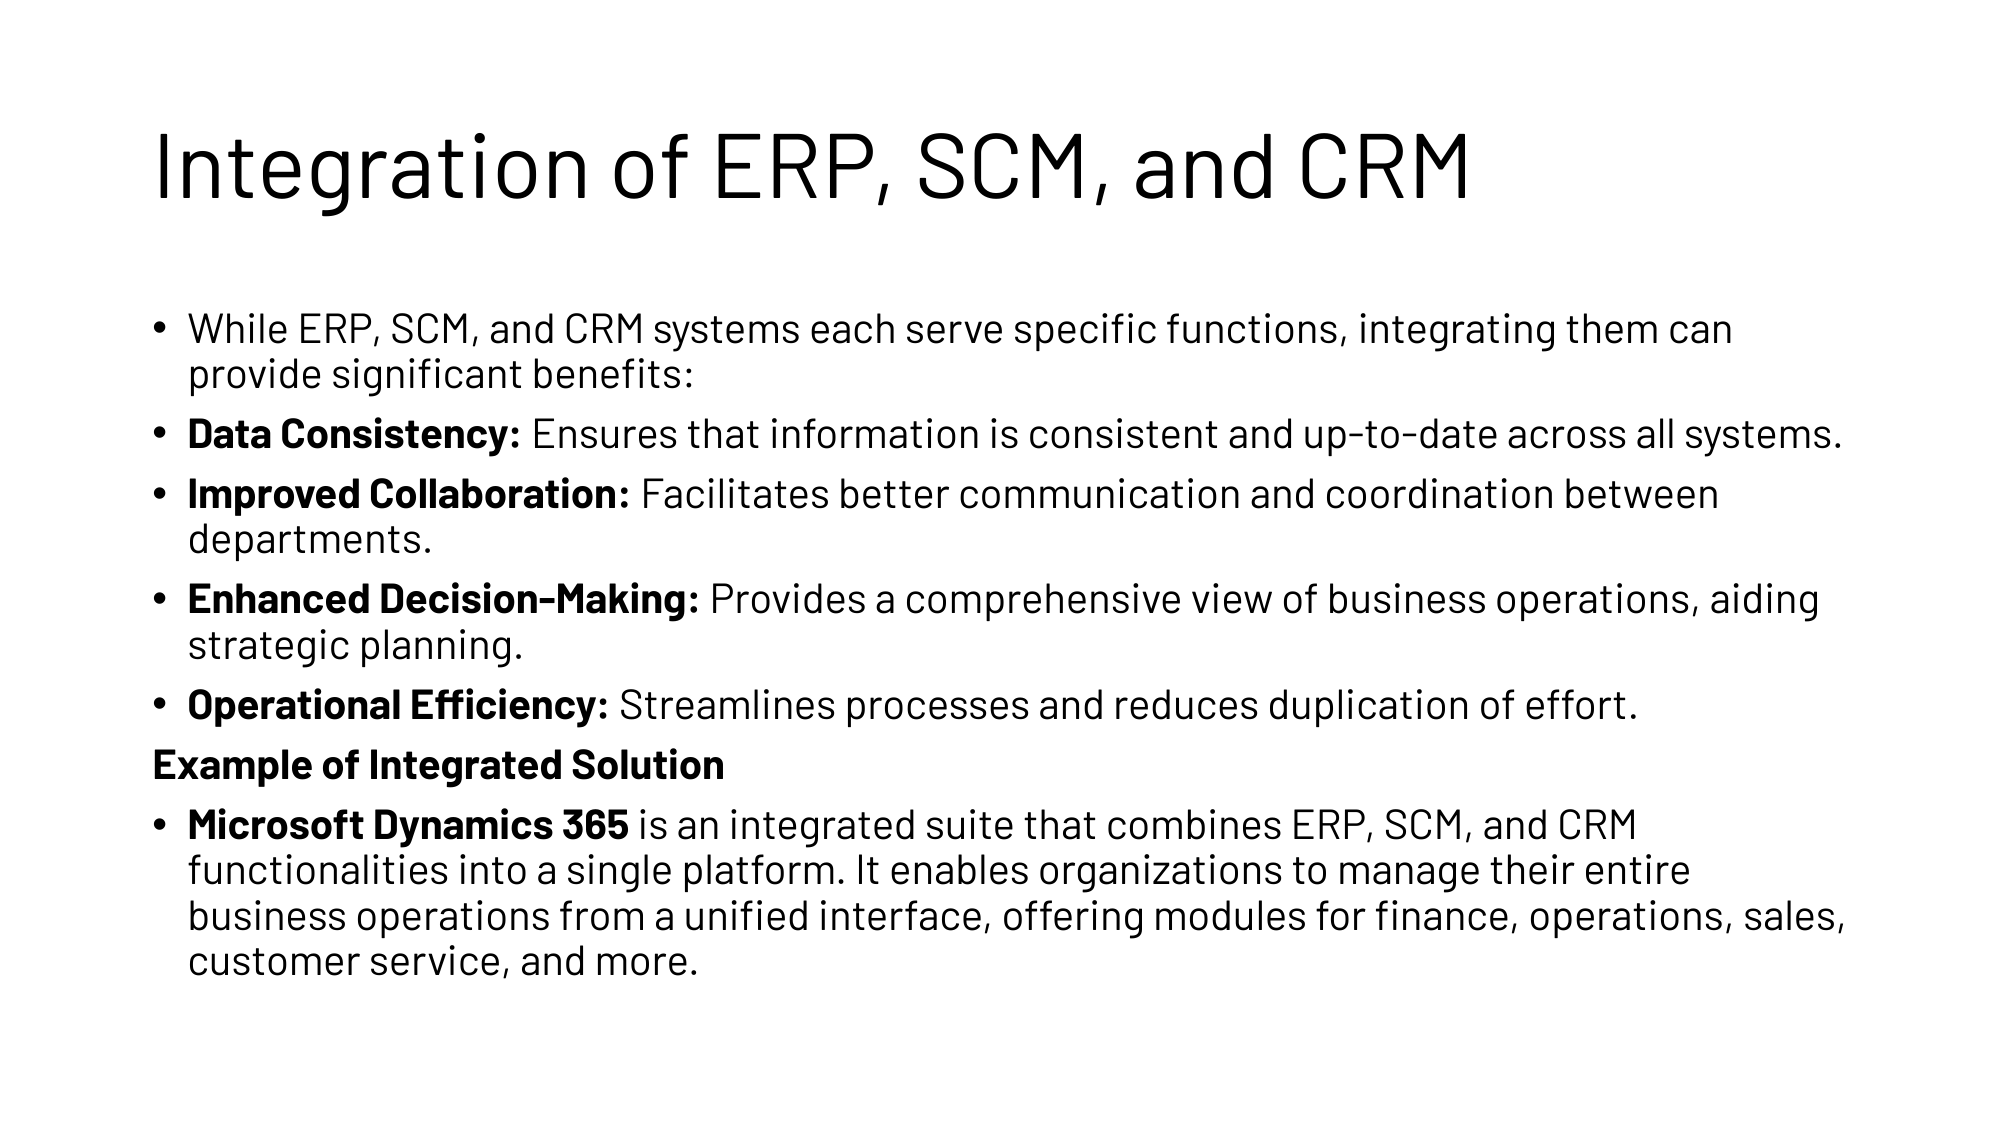

# Integration of ERP, SCM, and CRM
While ERP, SCM, and CRM systems each serve specific functions, integrating them can provide significant benefits:
Data Consistency: Ensures that information is consistent and up-to-date across all systems.
Improved Collaboration: Facilitates better communication and coordination between departments.
Enhanced Decision-Making: Provides a comprehensive view of business operations, aiding strategic planning.
Operational Efficiency: Streamlines processes and reduces duplication of effort.
Example of Integrated Solution
Microsoft Dynamics 365 is an integrated suite that combines ERP, SCM, and CRM functionalities into a single platform. It enables organizations to manage their entire business operations from a unified interface, offering modules for finance, operations, sales, customer service, and more.